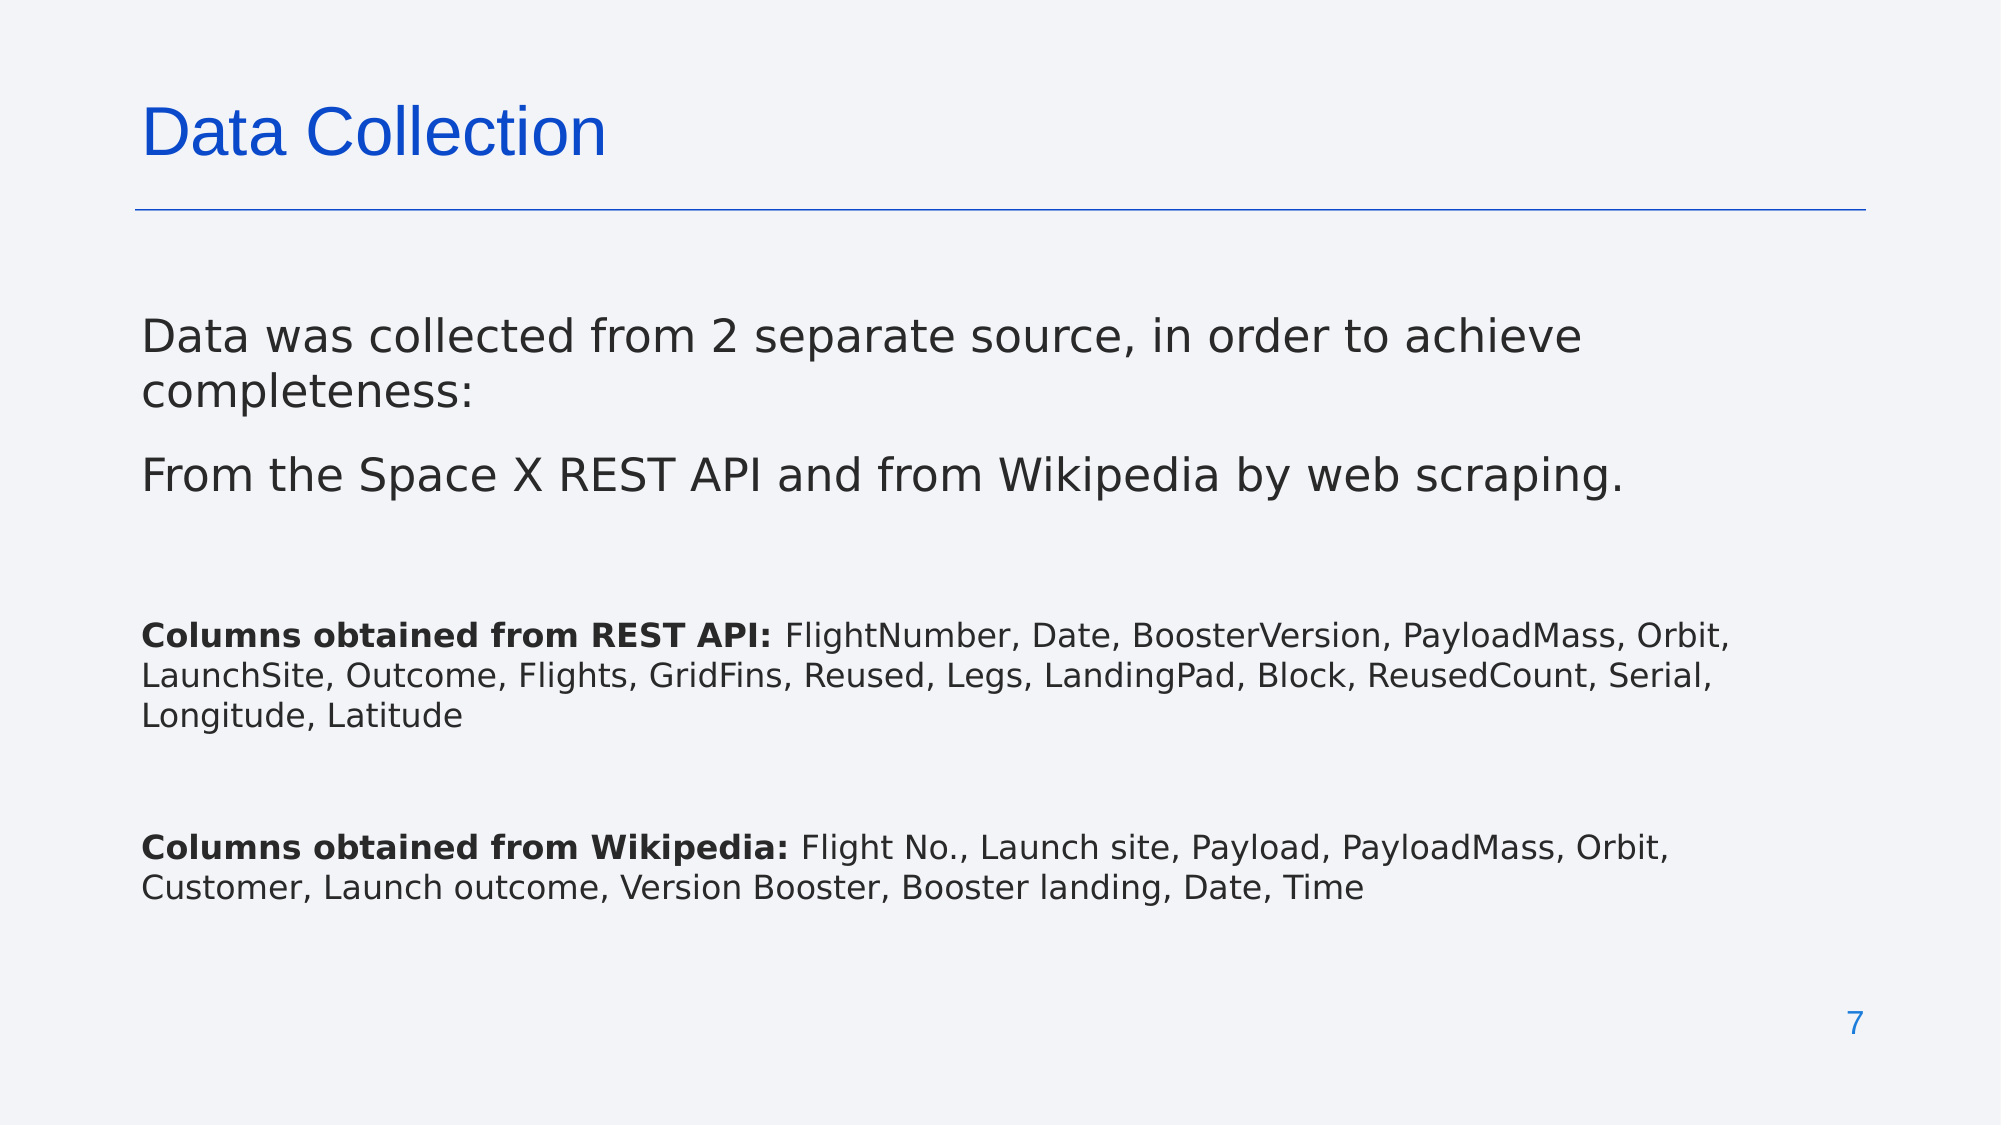

Data Collection
# Data was collected from 2 separate source, in order to achieve completeness:
From the Space X REST API and from Wikipedia by web scraping.

Columns obtained from REST API: FlightNumber, Date, BoosterVersion, PayloadMass, Orbit, LaunchSite, Outcome, Flights, GridFins, Reused, Legs, LandingPad, Block, ReusedCount, Serial, Longitude, Latitude

Columns obtained from Wikipedia: Flight No., Launch site, Payload, PayloadMass, Orbit, Customer, Launch outcome, Version Booster, Booster landing, Date, Time

7